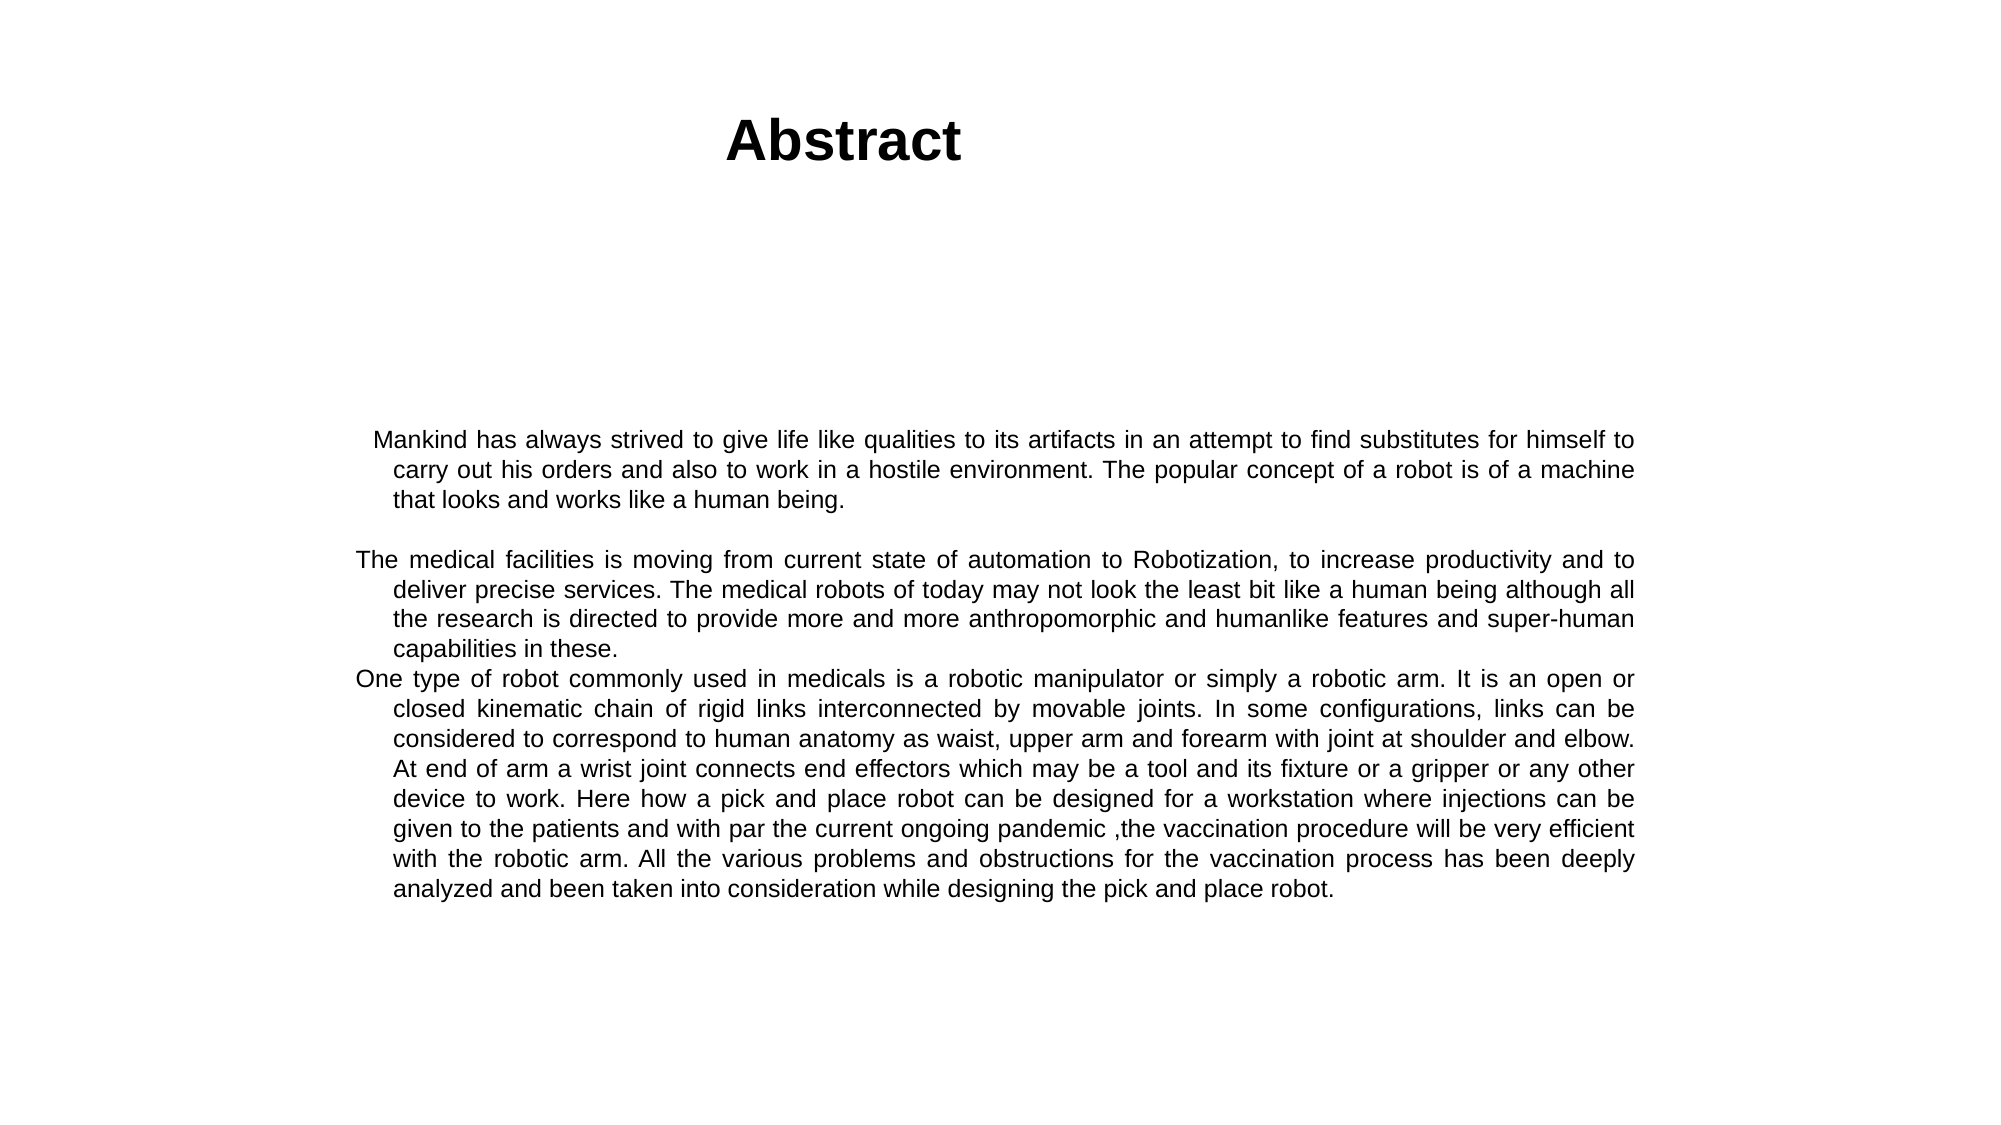

# Abstract
  Mankind has always strived to give life like qualities to its artifacts in an attempt to find substitutes for himself to carry out his orders and also to work in a hostile environment. The popular concept of a robot is of a machine that looks and works like a human being.

The medical facilities is moving from current state of automation to Robotization, to increase productivity and to deliver precise services. The medical robots of today may not look the least bit like a human being although all the research is directed to provide more and more anthropomorphic and humanlike features and super-human capabilities in these.
One type of robot commonly used in medicals is a robotic manipulator or simply a robotic arm. It is an open or closed kinematic chain of rigid links interconnected by movable joints. In some configurations, links can be considered to correspond to human anatomy as waist, upper arm and forearm with joint at shoulder and elbow. At end of arm a wrist joint connects end effectors which may be a tool and its fixture or a gripper or any other device to work. Here how a pick and place robot can be designed for a workstation where injections can be given to the patients and with par the current ongoing pandemic ,the vaccination procedure will be very efficient with the robotic arm. All the various problems and obstructions for the vaccination process has been deeply analyzed and been taken into consideration while designing the pick and place robot.